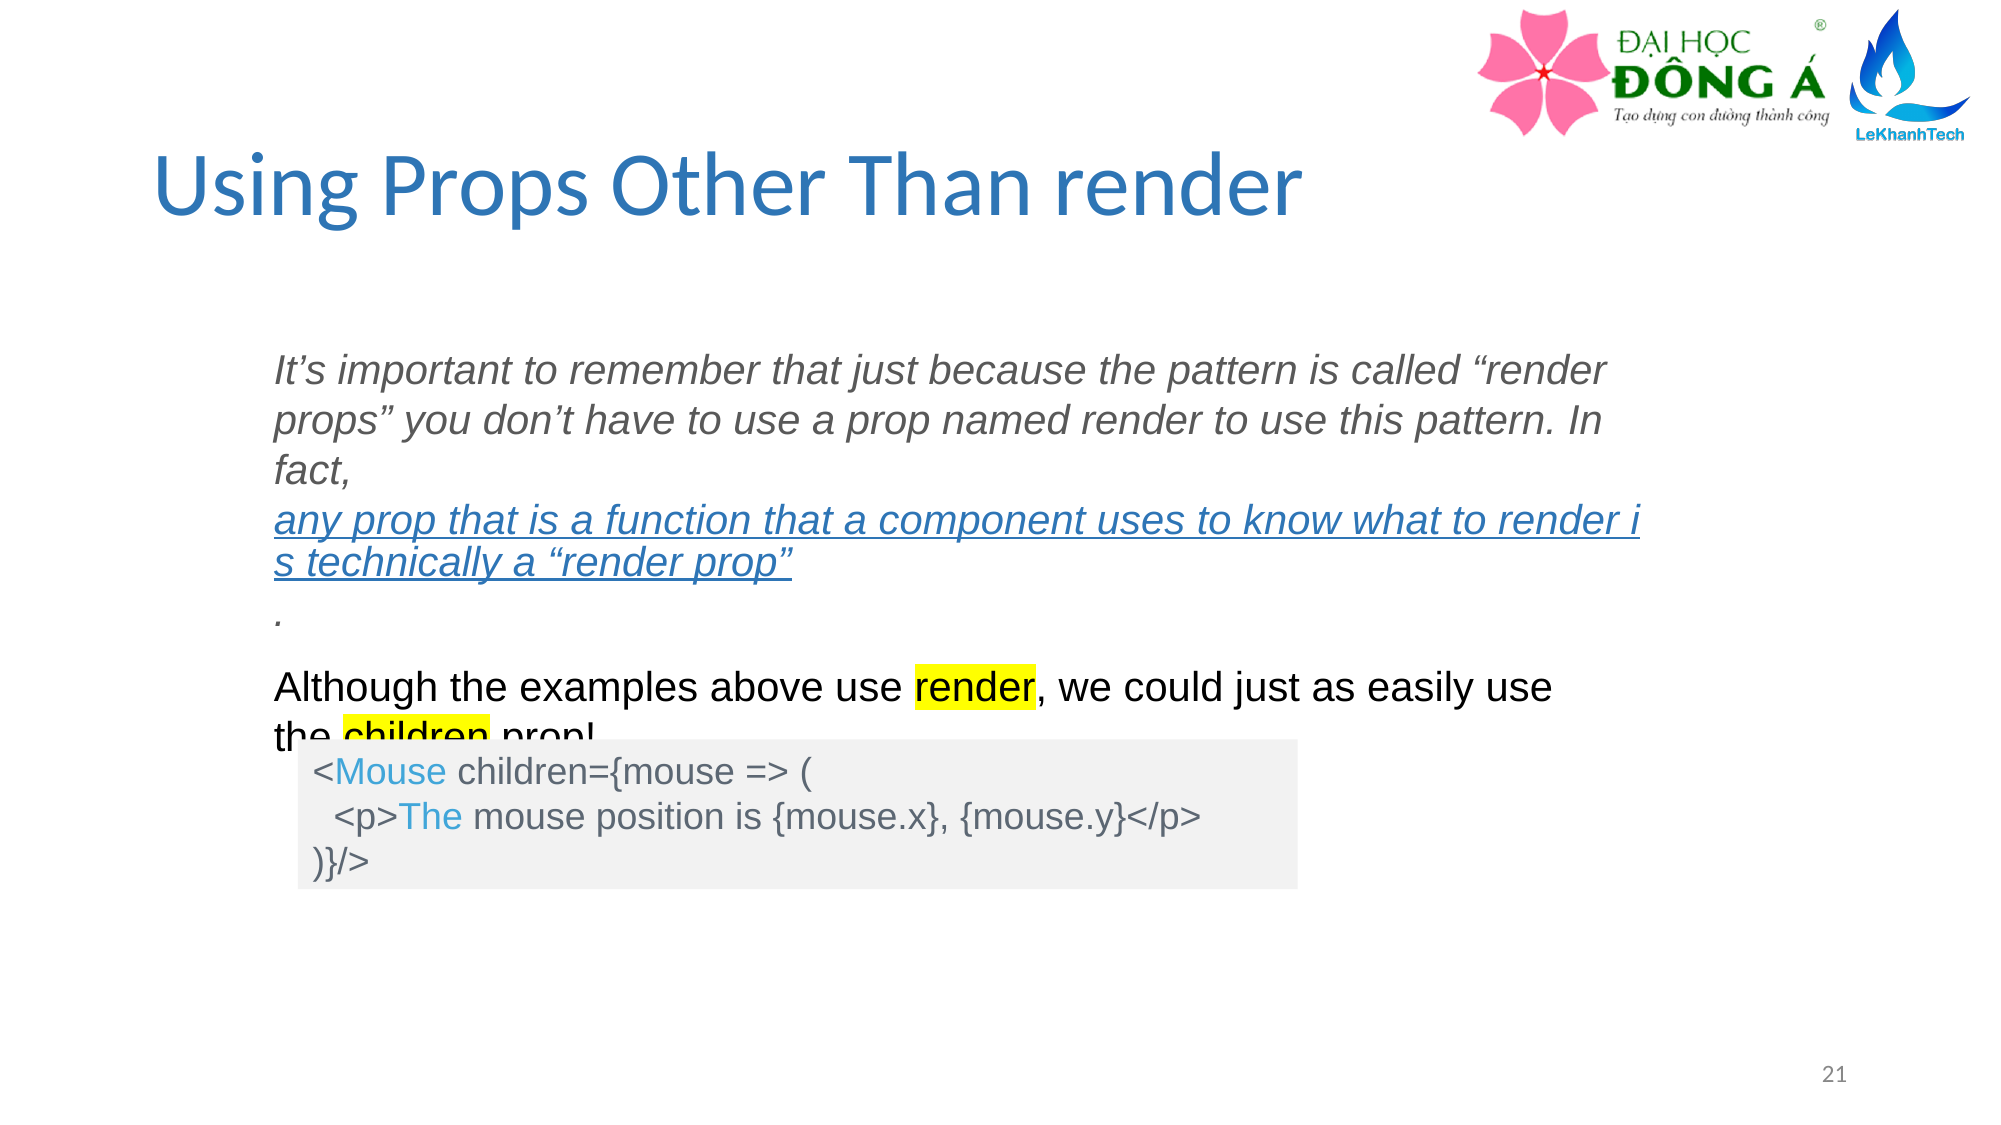

# Using Props Other Than render
It’s important to remember that just because the pattern is called “render props” you don’t have to use a prop named render to use this pattern. In fact, any prop that is a function that a component uses to know what to render is technically a “render prop”.
Although the examples above use render, we could just as easily use the children prop!
<Mouse children={mouse => (
  <p>The mouse position is {mouse.x}, {mouse.y}</p>
)}/>
21